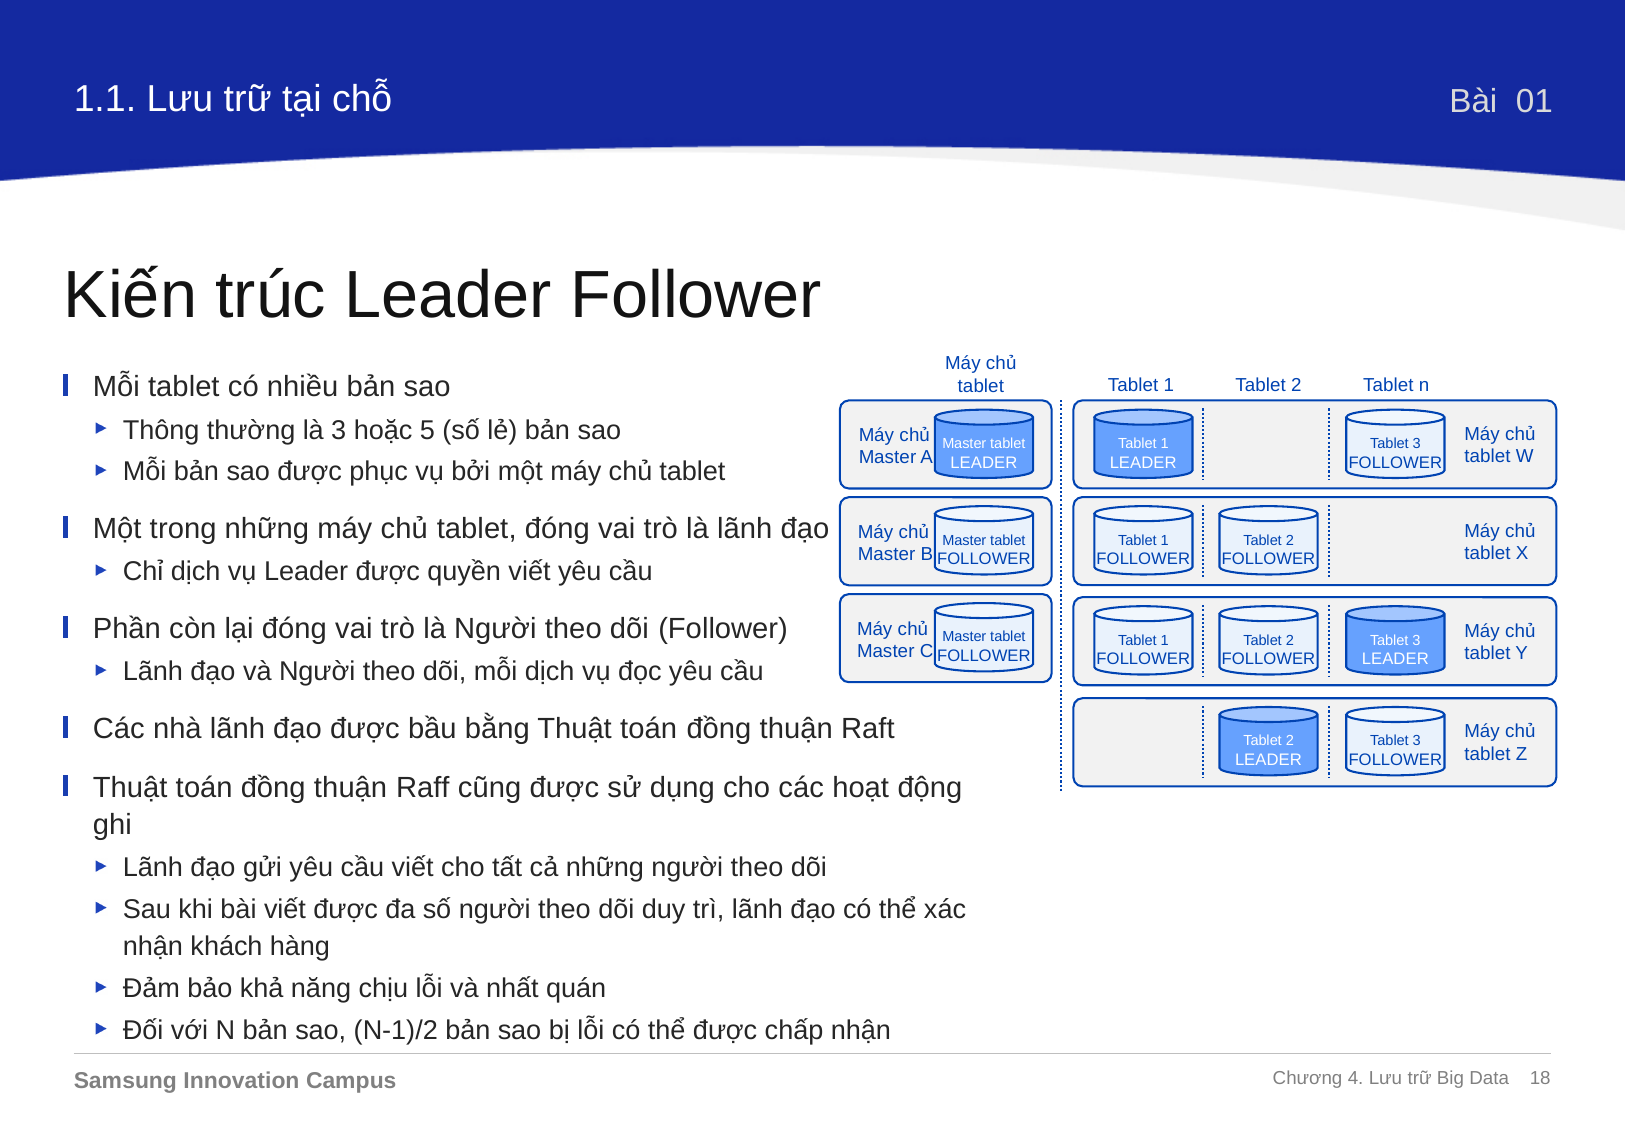

1.1. Lưu trữ tại chỗ
Bài  01
Kiến trúc Leader Follower
Máy chủ tablet
Tablet 1
Tablet 2
Tablet n

Tablet 1
LEADER

Tablet 3
FOLLOWER
Máy chủ tablet W

Master tablet
LEADER
Máy chủ
Master A

Tablet 1
FOLLOWER

Tablet 2
FOLLOWER
Máy chủ tablet X

Master tablet
FOLLOWER
Máy chủ
Master B

Master tablet
FOLLOWER
Máy chủ
Master C

Tablet 1
FOLLOWER

Tablet 2
FOLLOWER

Tablet 3
LEADER
Máy chủ tablet Y

Tablet 3
FOLLOWER

Tablet 2
LEADER
Máy chủ tablet Z
Mỗi tablet có nhiều bản sao
Thông thường là 3 hoặc 5 (số lẻ) bản sao
Mỗi bản sao được phục vụ bởi một máy chủ tablet
Một trong những máy chủ tablet, đóng vai trò là lãnh đạo
Chỉ dịch vụ Leader được quyền viết yêu cầu
Phần còn lại đóng vai trò là Người theo dõi (Follower)
Lãnh đạo và Người theo dõi, mỗi dịch vụ đọc yêu cầu
Các nhà lãnh đạo được bầu bằng Thuật toán đồng thuận Raft
Thuật toán đồng thuận Raff cũng được sử dụng cho các hoạt động ghi
Lãnh đạo gửi yêu cầu viết cho tất cả những người theo dõi
Sau khi bài viết được đa số người theo dõi duy trì, lãnh đạo có thể xác nhận khách hàng
Đảm bảo khả năng chịu lỗi và nhất quán
Đối với N bản sao, (N-1)/2 bản sao bị lỗi có thể được chấp nhận